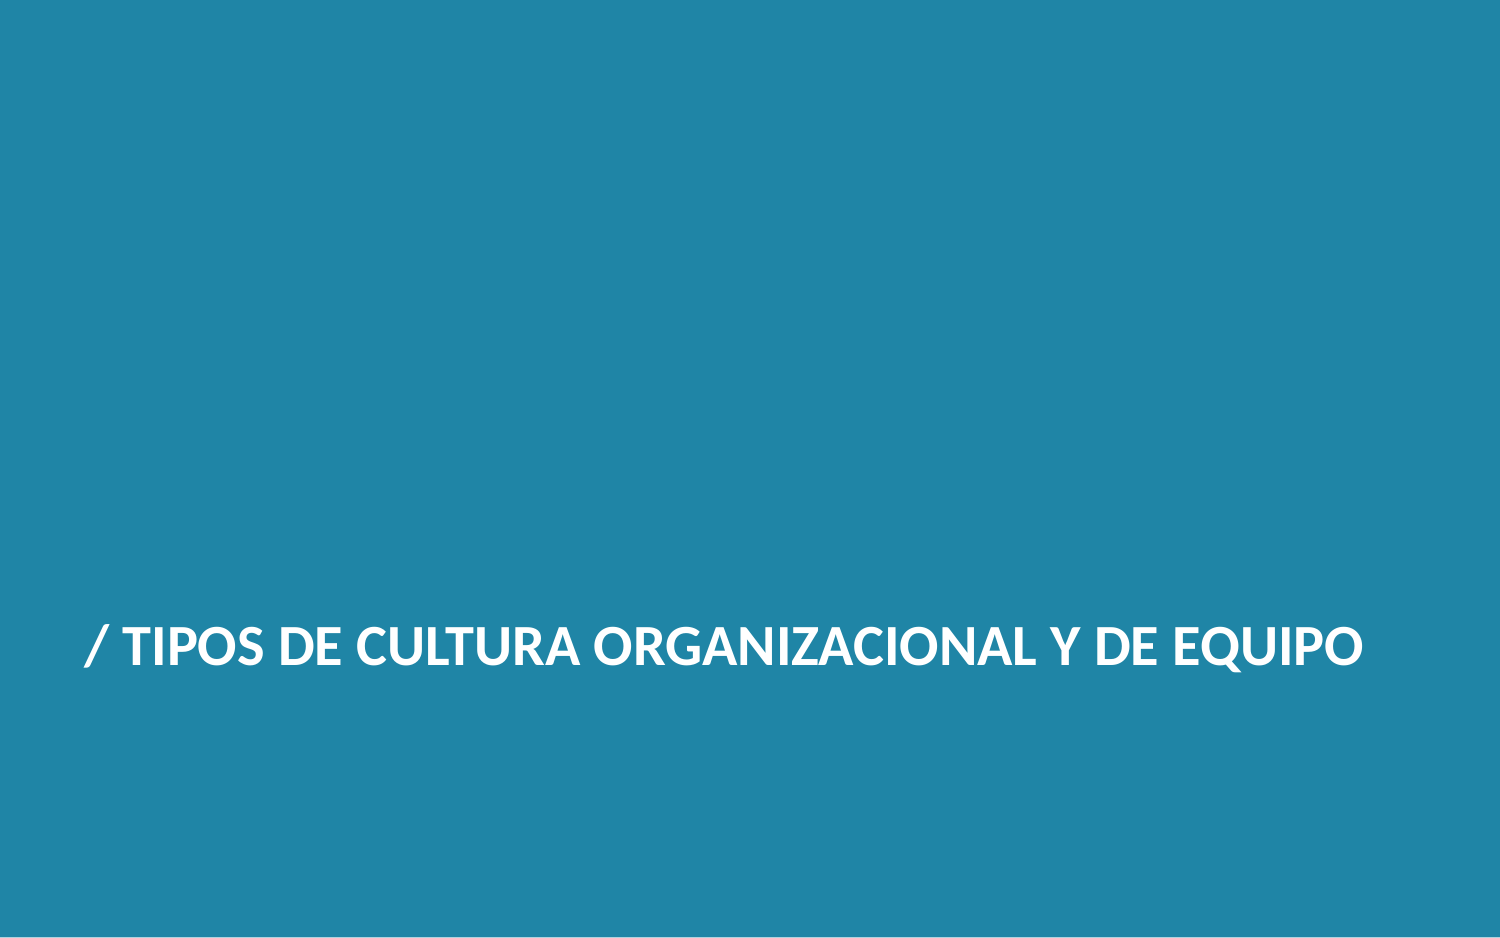

/ TIPOS DE CULTURA ORGANIZACIONAL Y DE EQUIPO